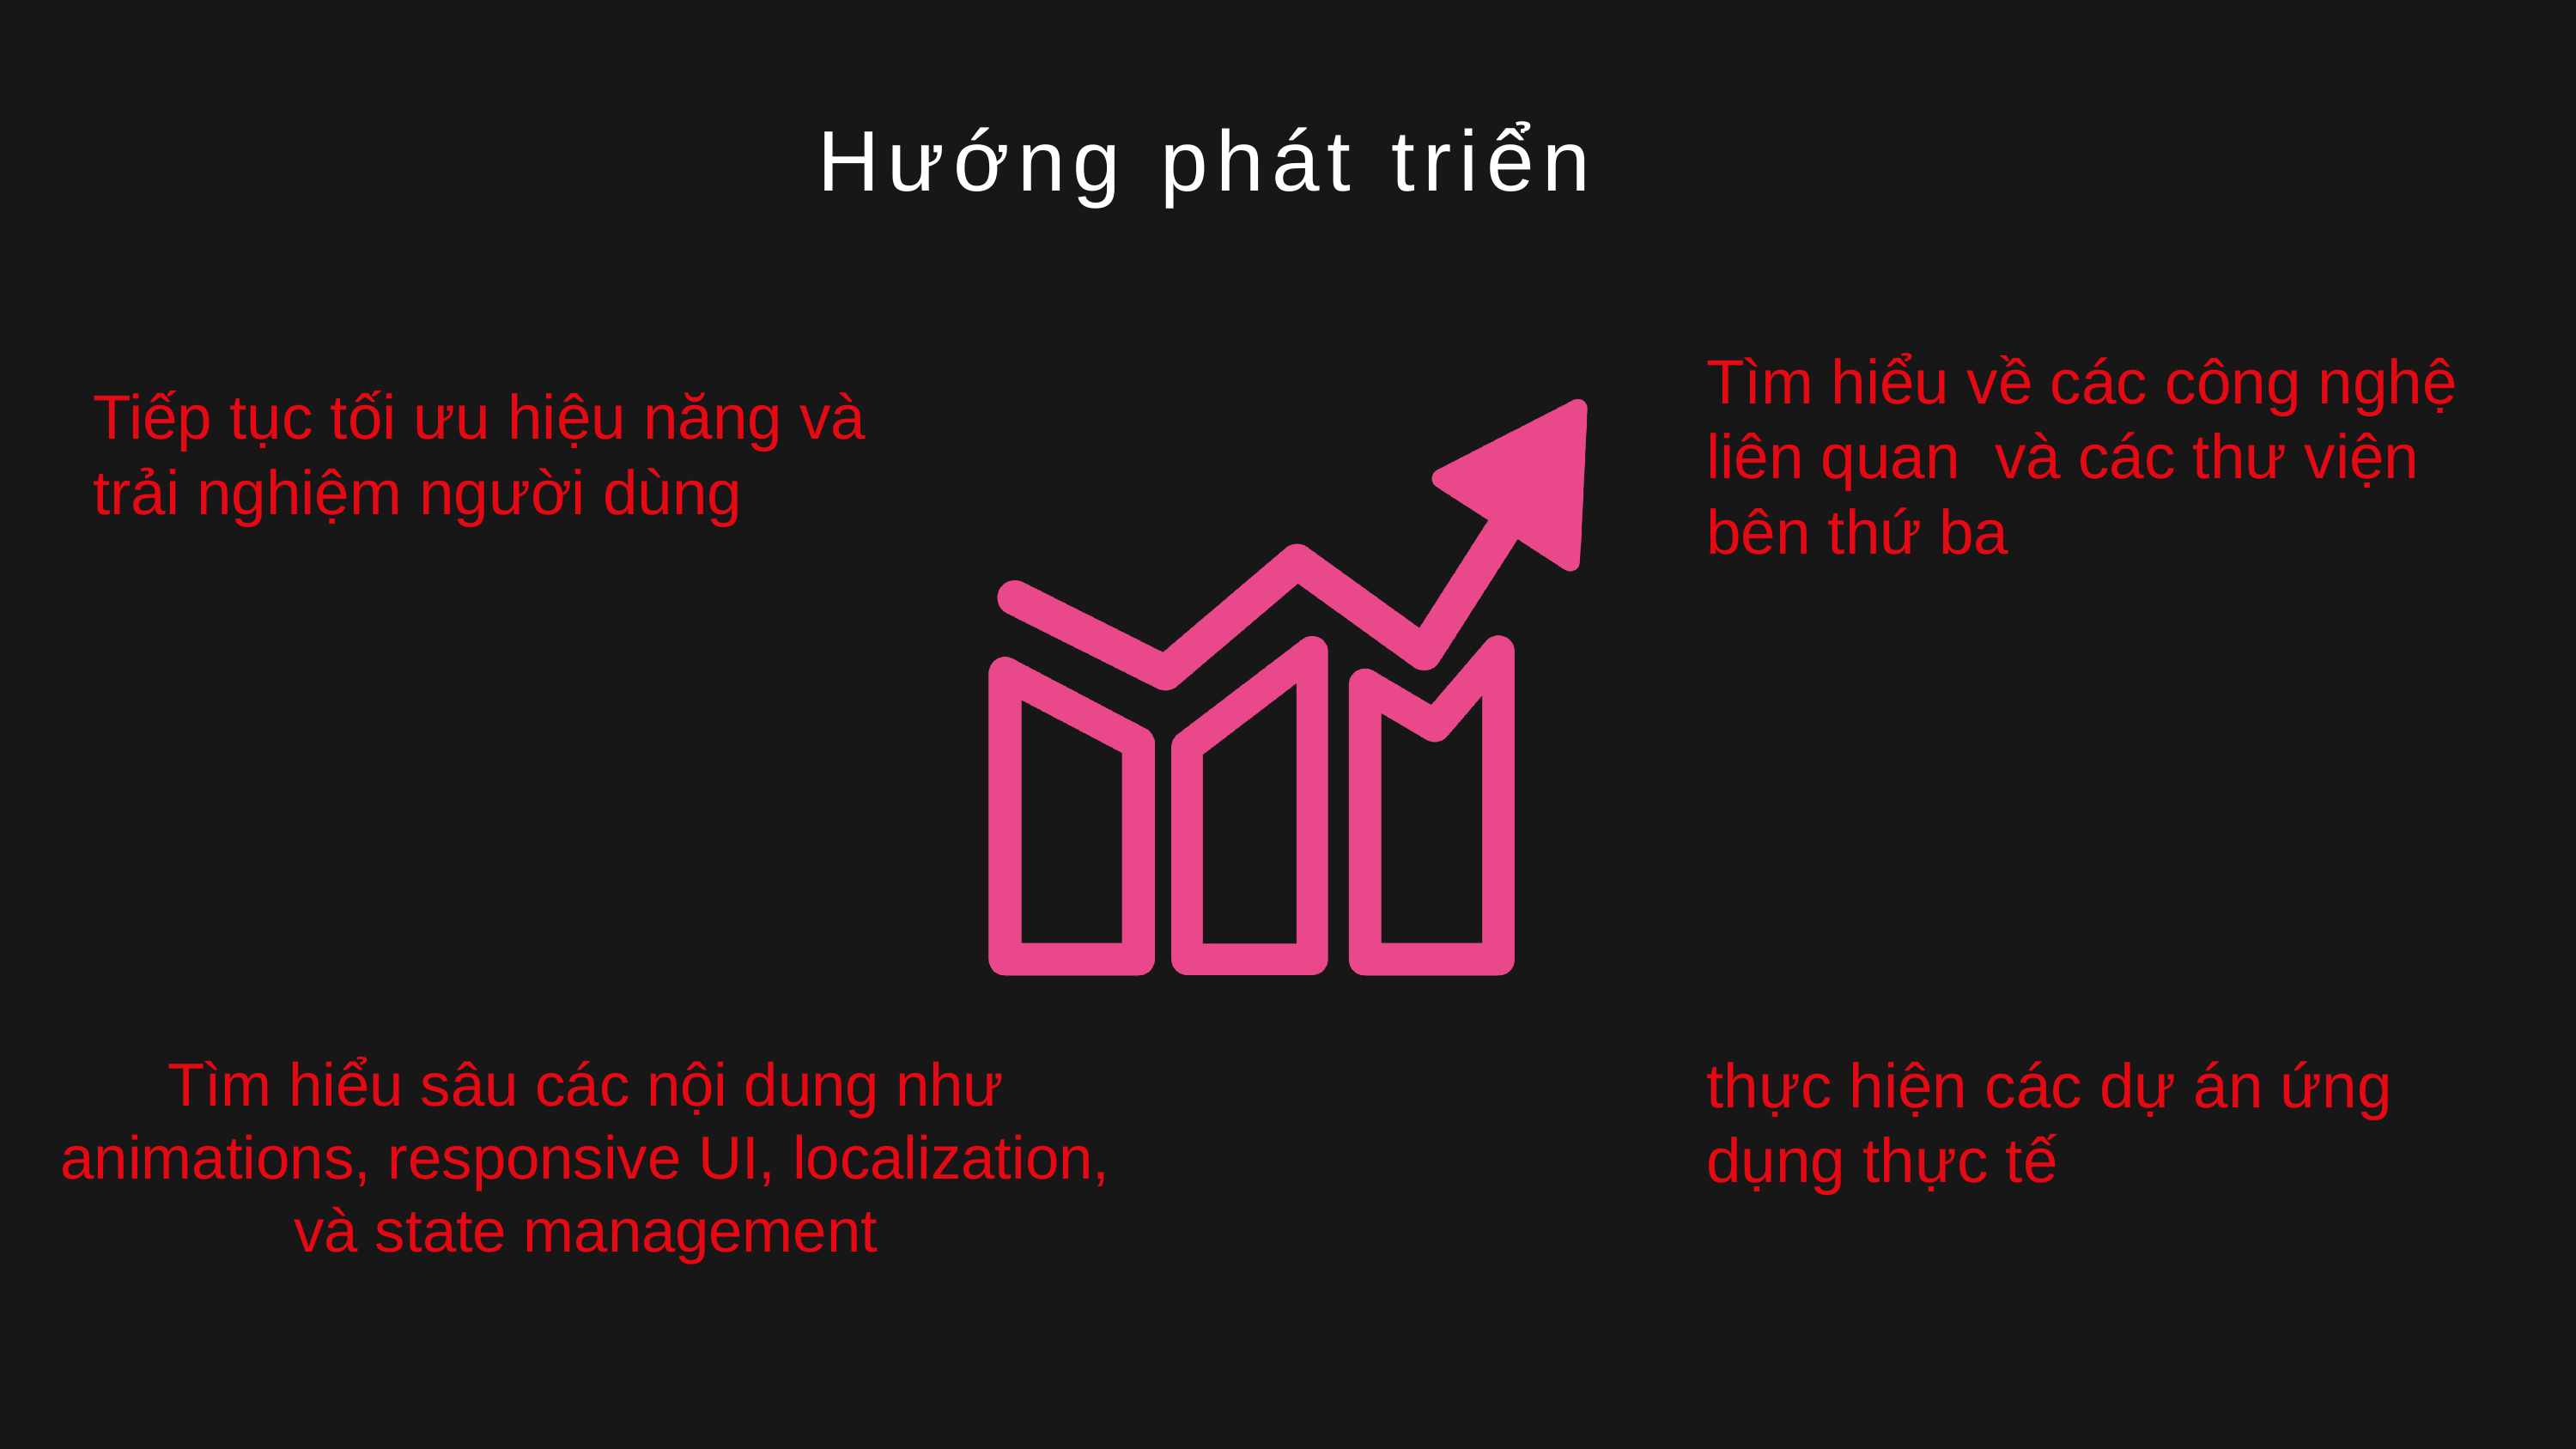

Hướng phát triển
Tìm hiểu về các công nghệ liên quan  và các thư viện bên thứ ba
Tiếp tục tối ưu hiệu năng và trải nghiệm người dùng

Tìm hiểu sâu các nội dung như animations, responsive UI, localization, và state management
thực hiện các dự án ứng dụng thực tế